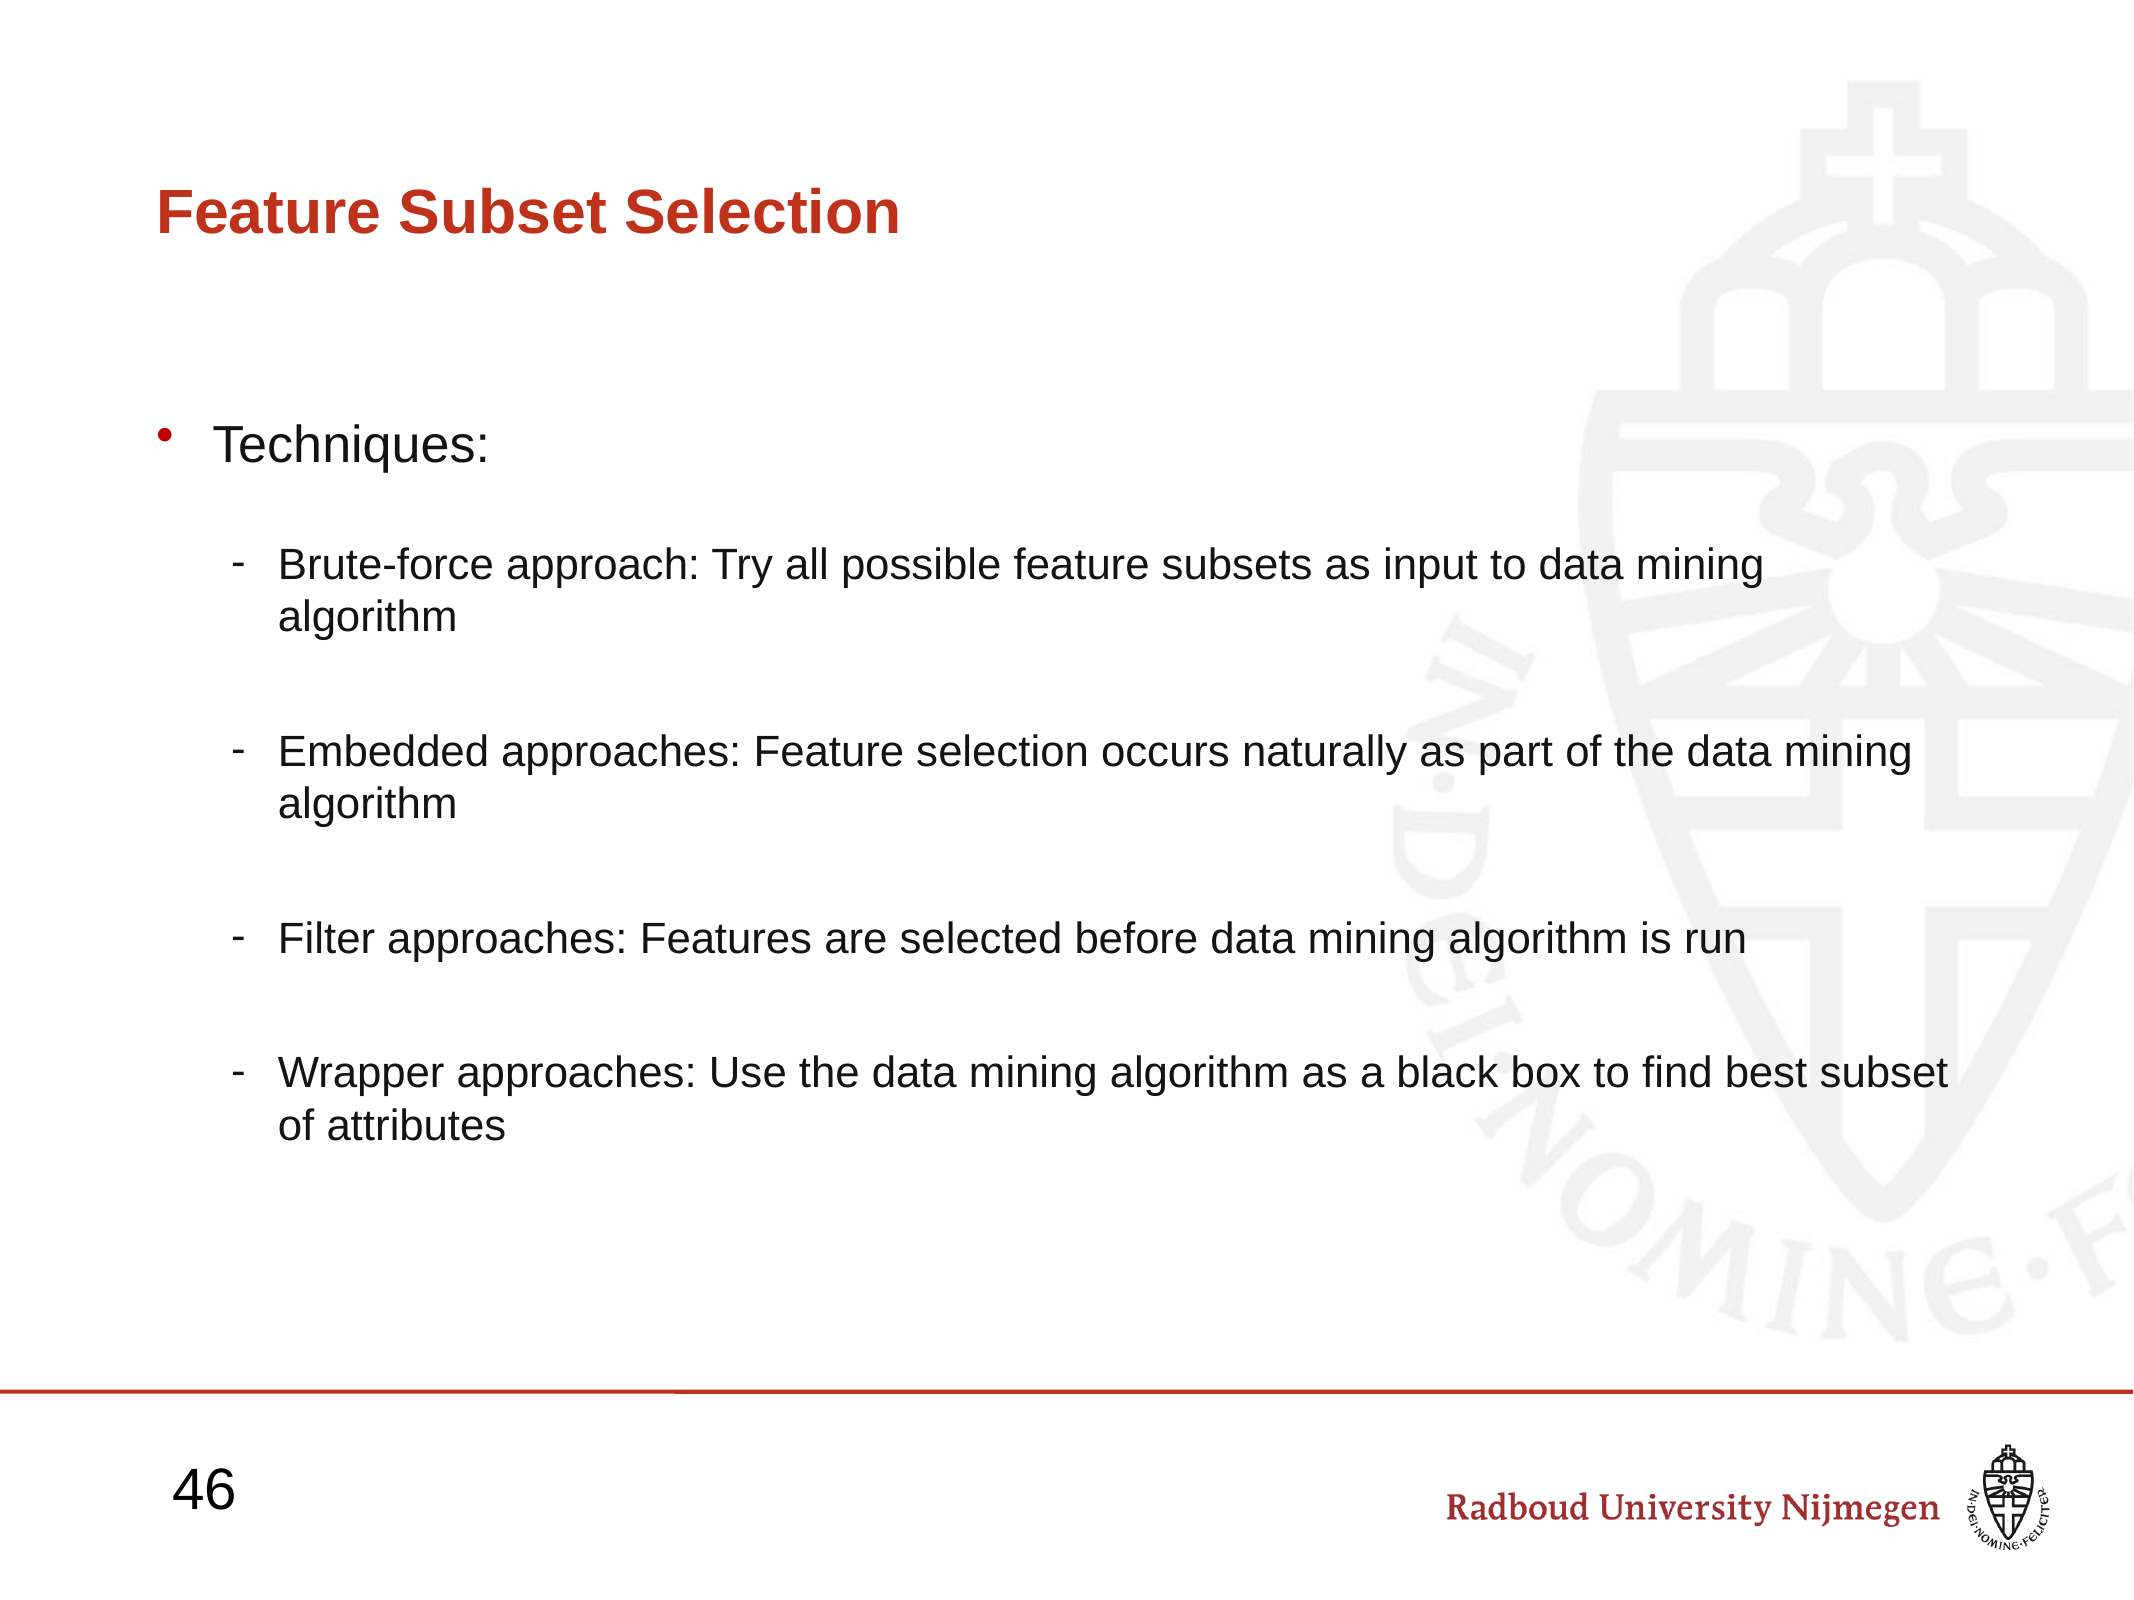

# Feature Subset Selection

Techniques:

Brute-force approach: Try all possible feature subsets as input to data mining algorithm

Embedded approaches: Feature selection occurs naturally as part of the data mining algorithm

Filter approaches: Features are selected before data mining algorithm is run

Wrapper approaches: Use the data mining algorithm as a black box to find best subset of attributes

46